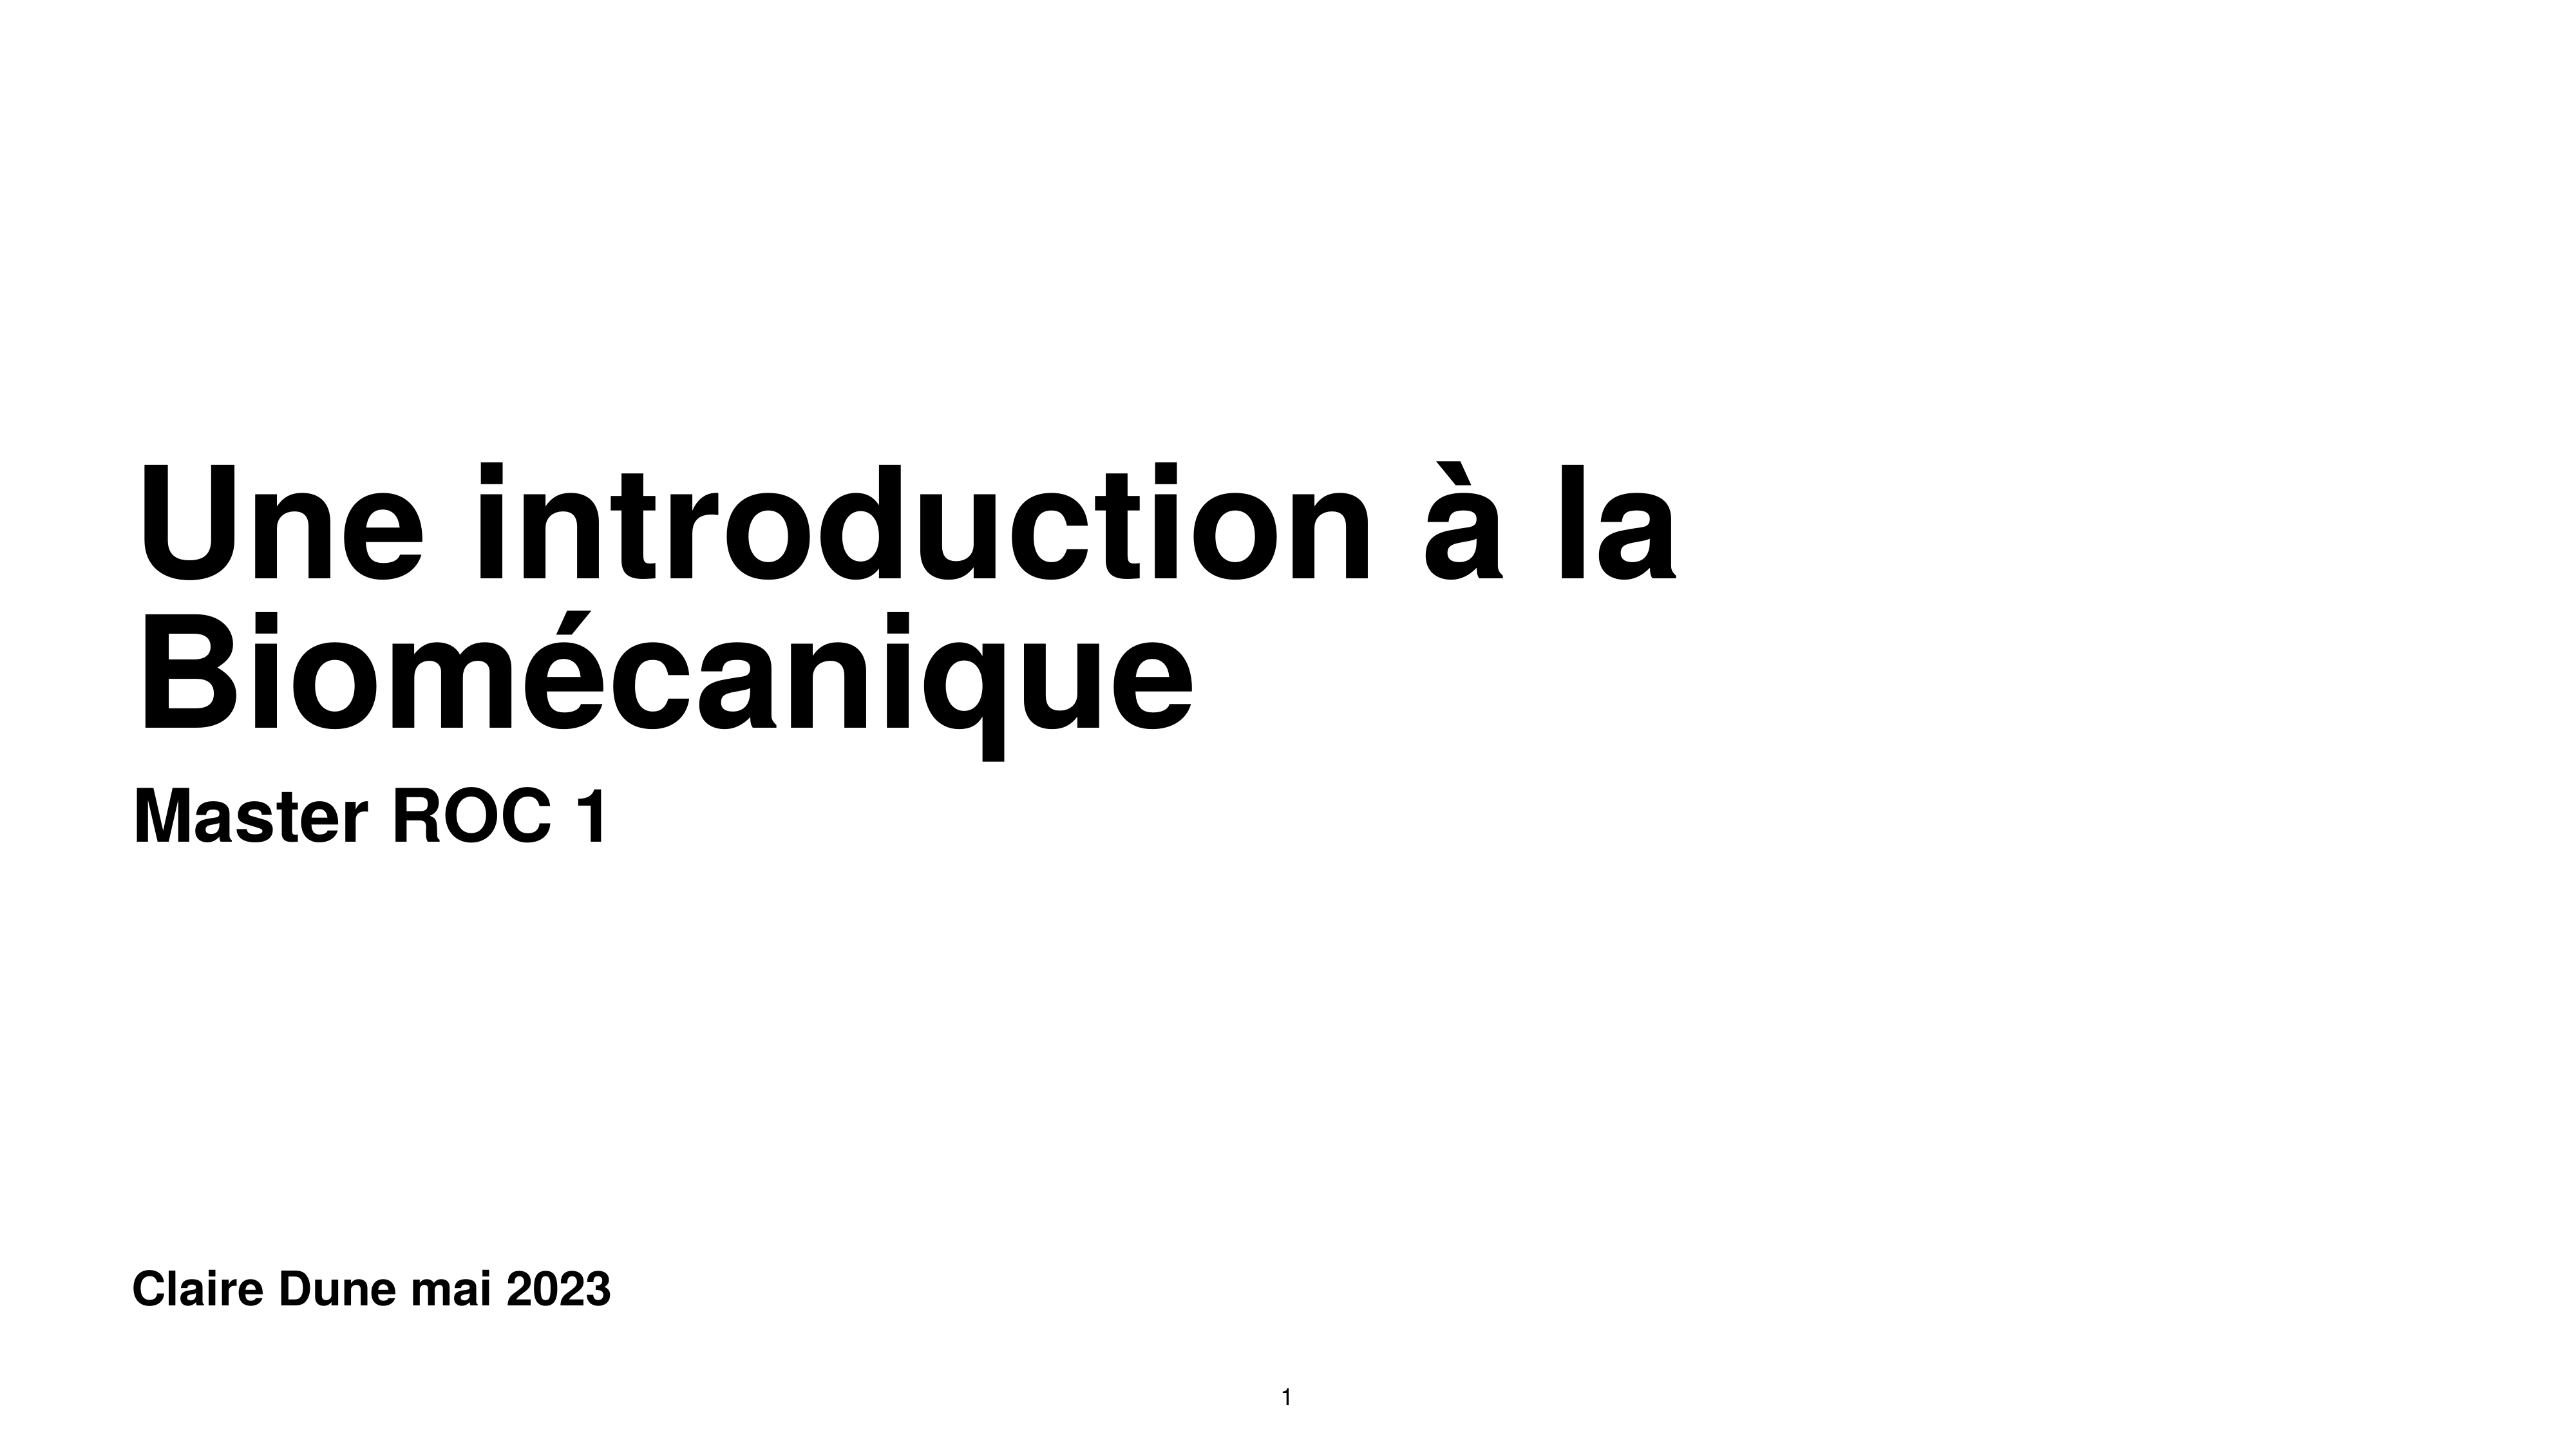

Une introduction à la Biomécanique
Master ROC 1
Claire Dune mai 2023
1